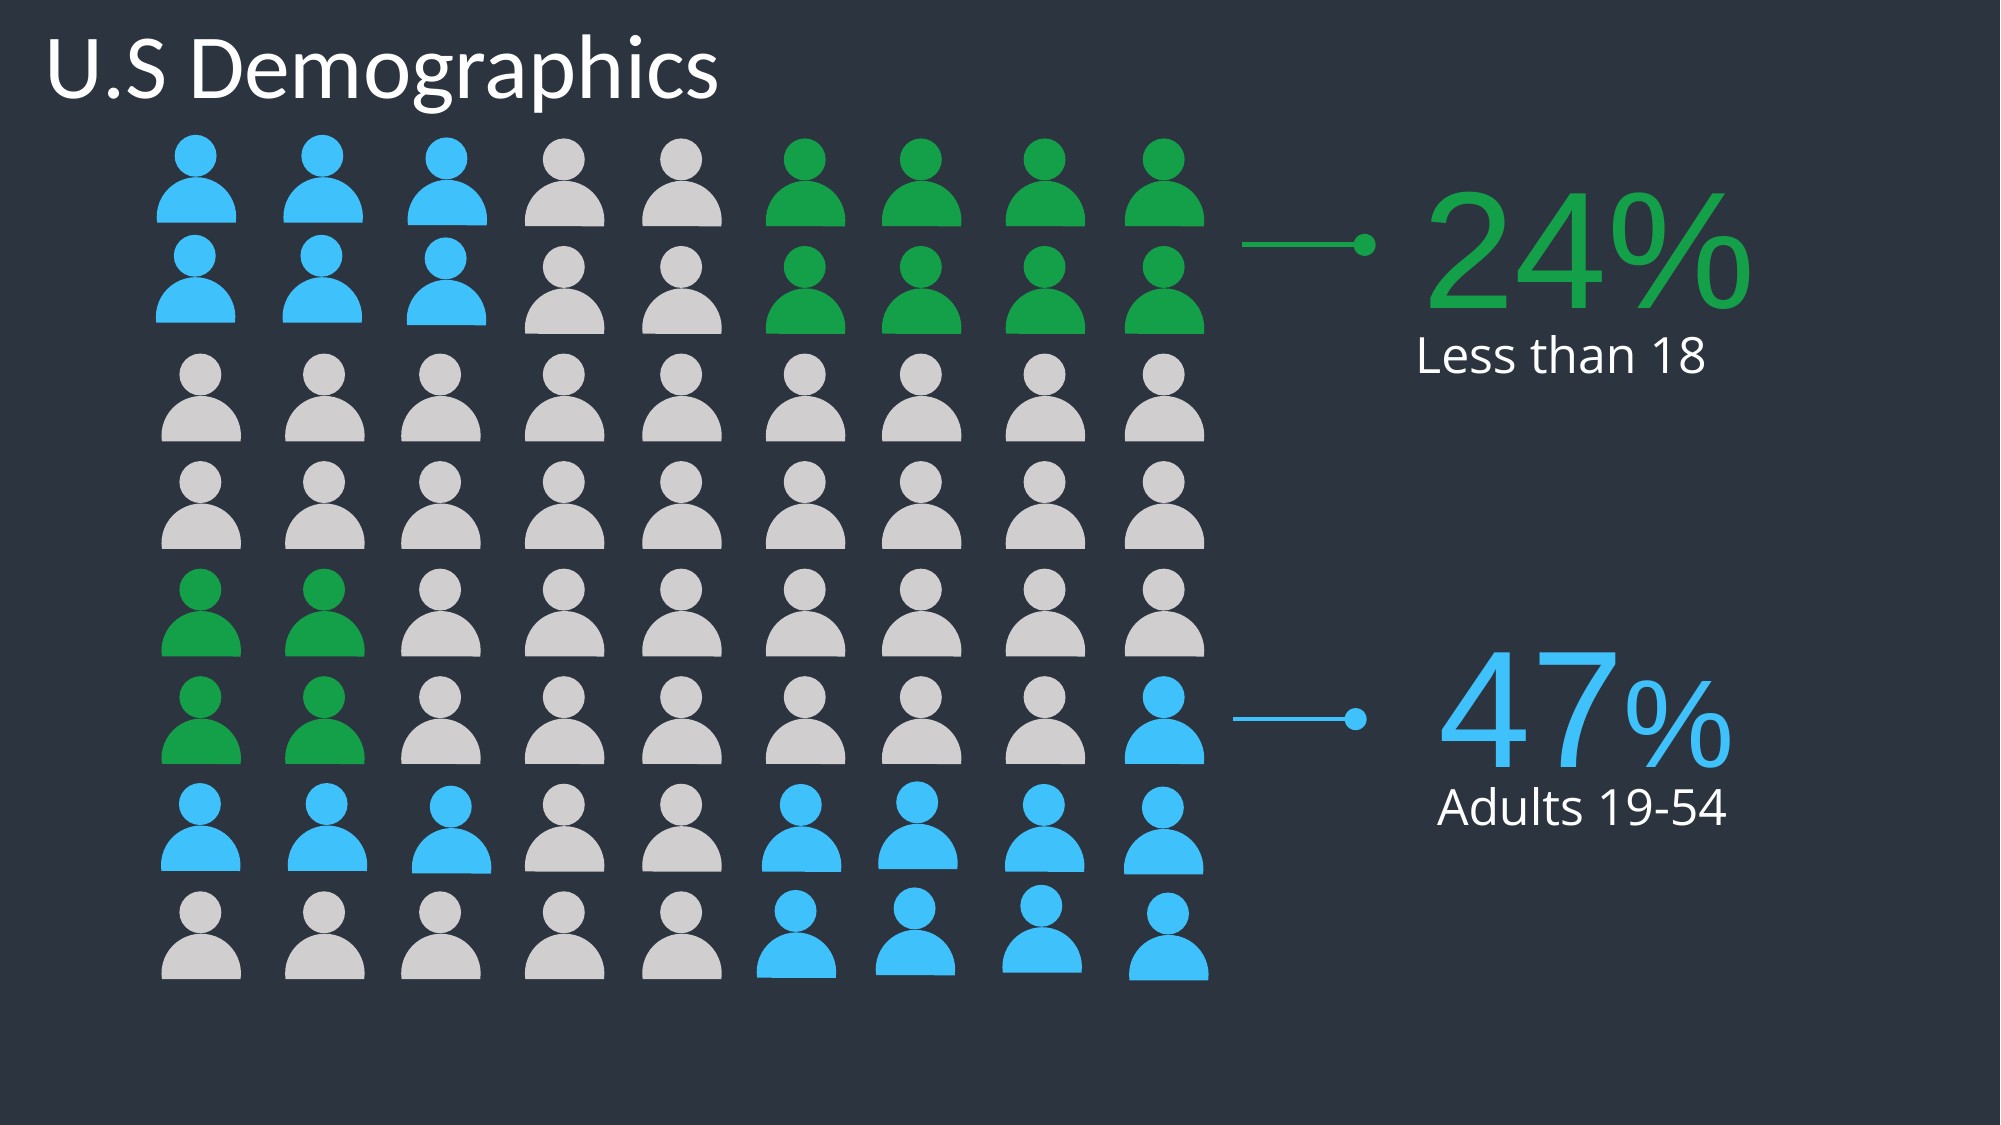

U.S Demographics
24%
Less than 18

47%
Adults 19-54